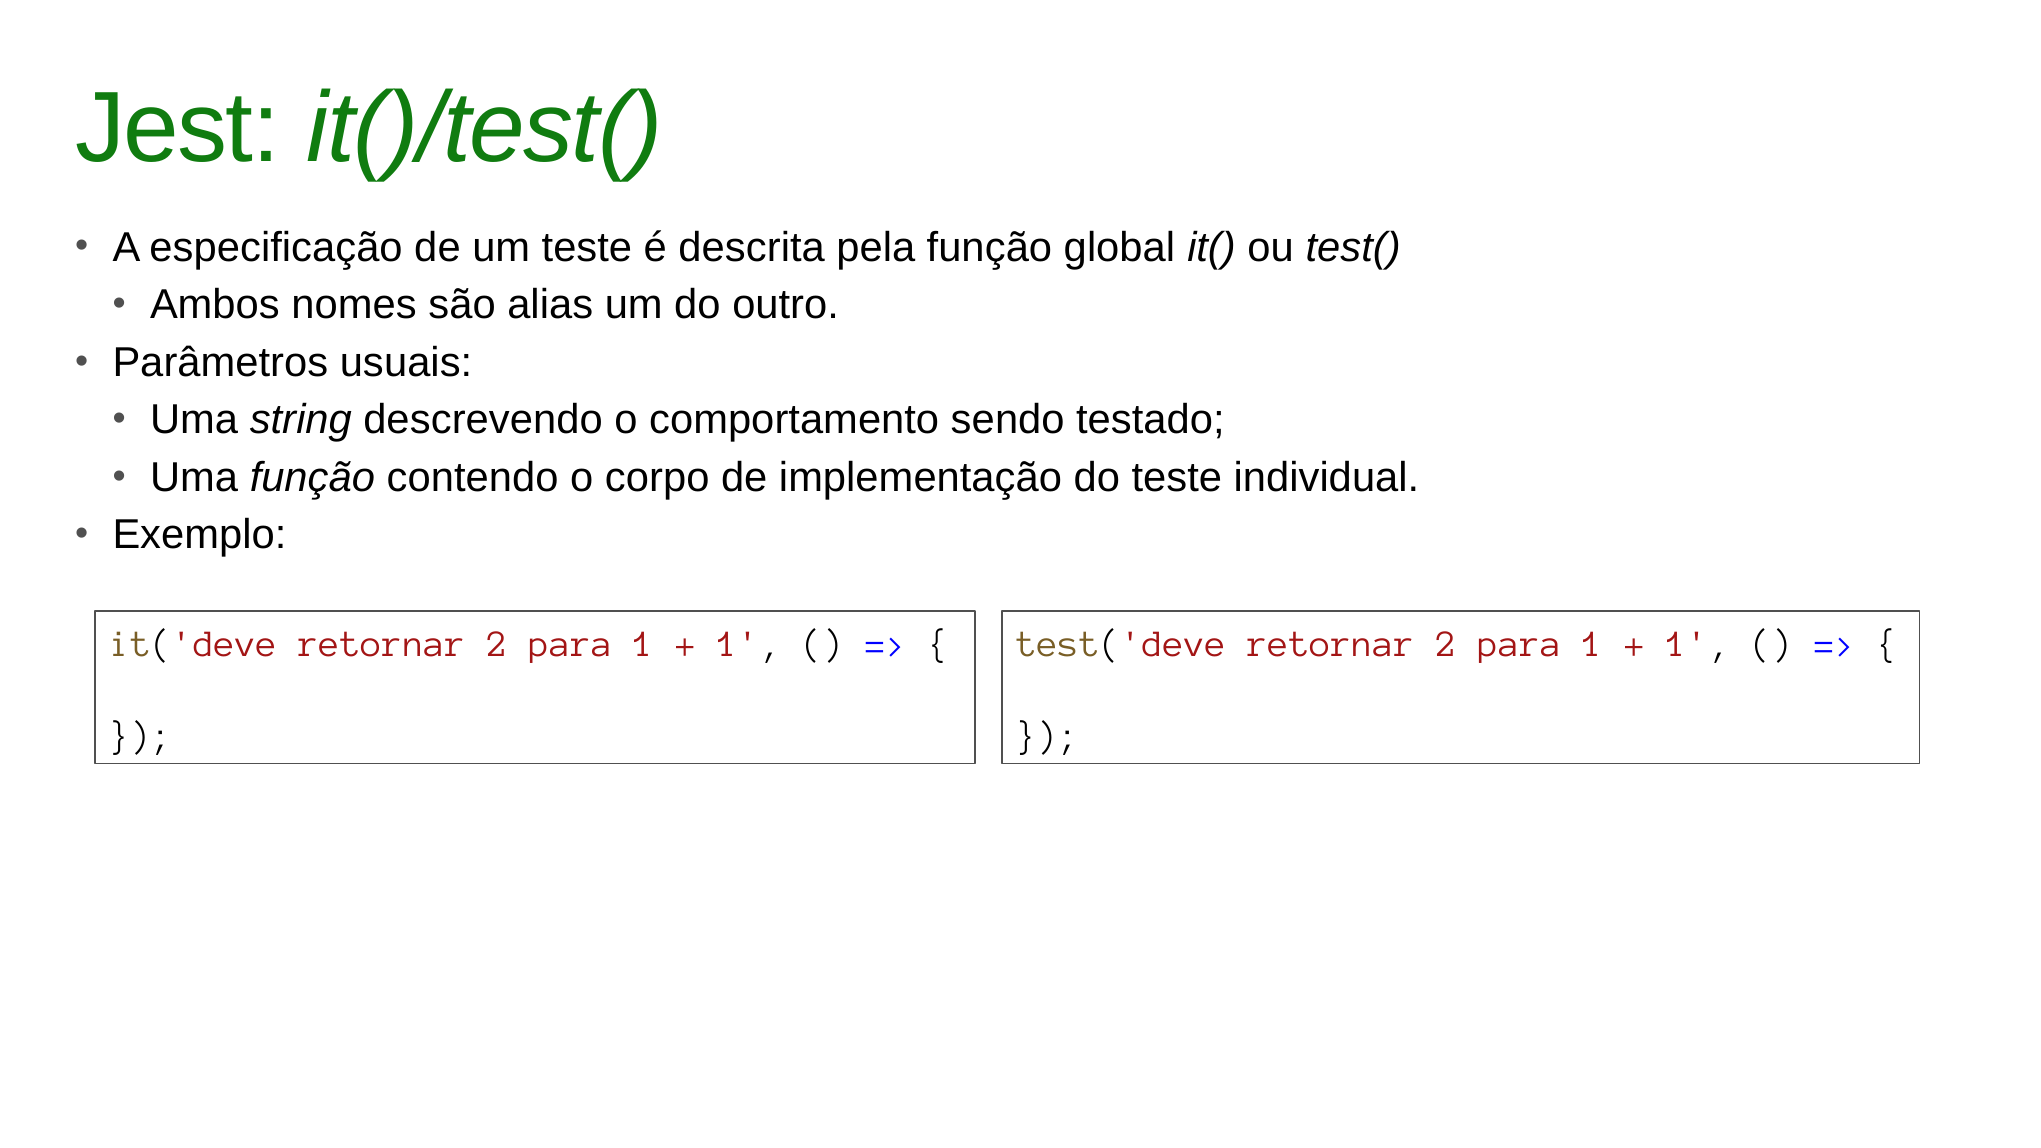

# Jest: it()/test()
A especificação de um teste é descrita pela função global it() ou test()
Ambos nomes são alias um do outro.
Parâmetros usuais:
Uma string descrevendo o comportamento sendo testado;
Uma função contendo o corpo de implementação do teste individual.
Exemplo:
it('deve retornar 2 para 1 + 1', () => {

});
test('deve retornar 2 para 1 + 1', () => {

});